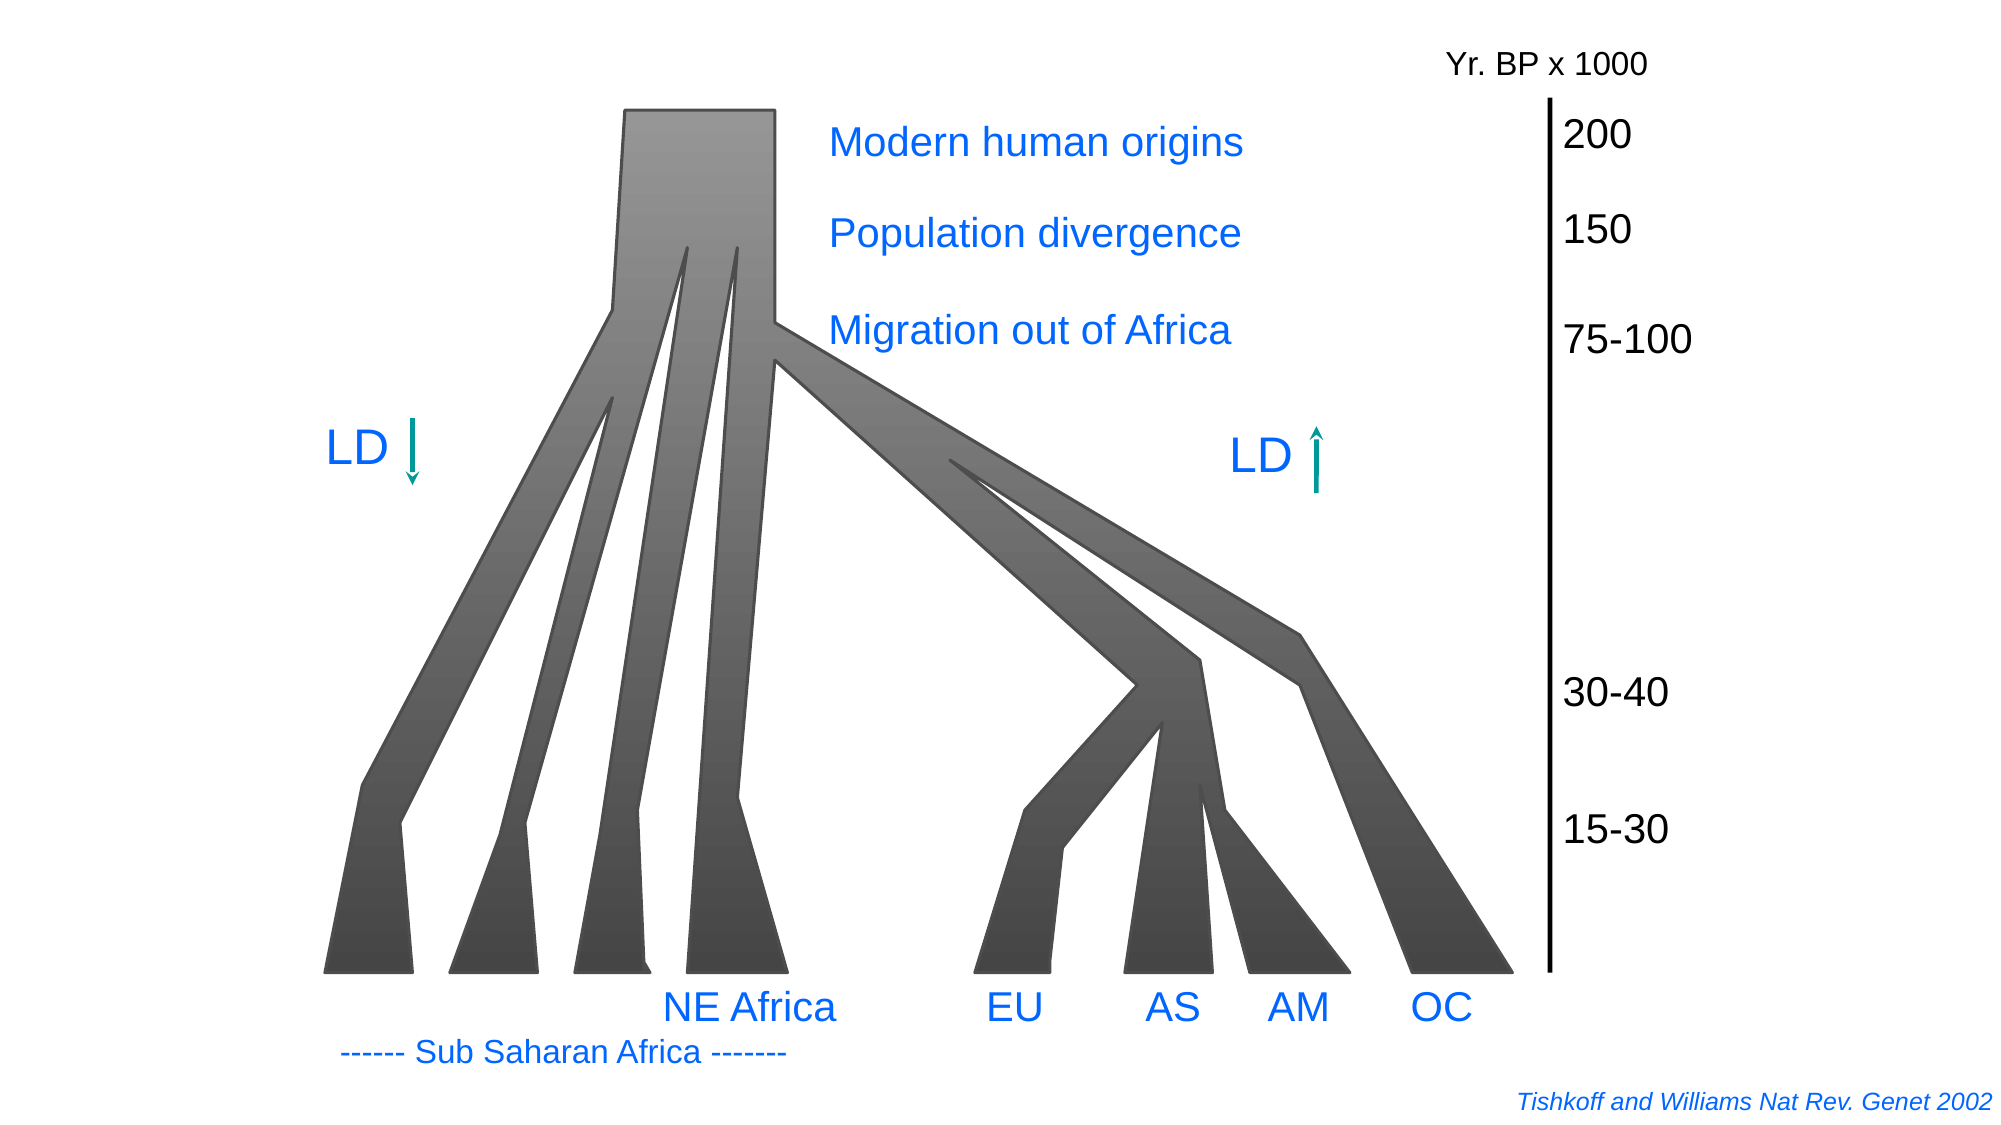

Yr. BP x 1000

200
Modern human origins

150
Population divergence
Migration out of Africa
75-100
LD

LD

30-40
15-30
		  NE Africa             EU         AS      AM       OC
------ Sub Saharan Africa -------
Tishkoff and Williams Nat Rev. Genet 2002